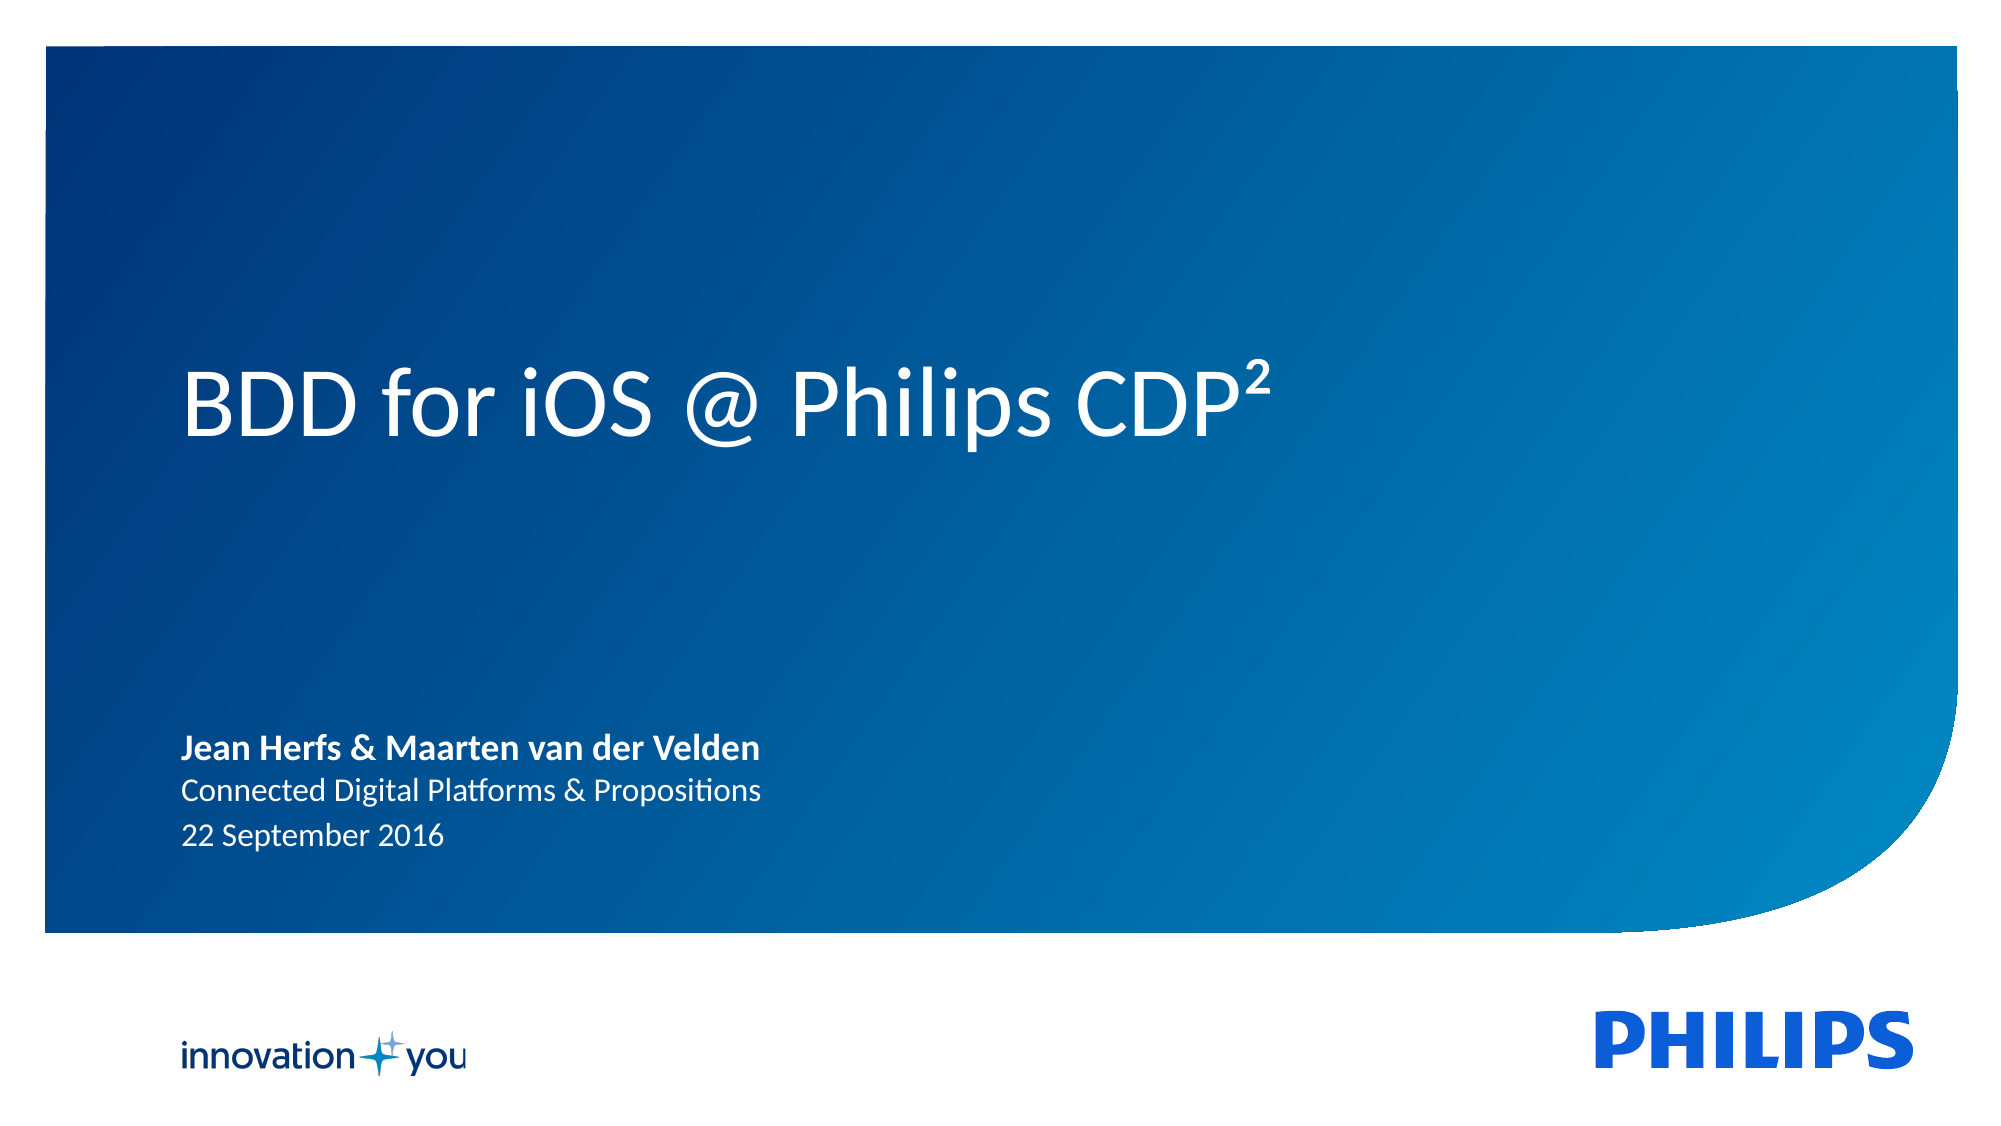

BDD for iOS @ Philips CDP²
Jean Herfs & Maarten van der Velden
Connected Digital Platforms & Propositions
22 September 2016